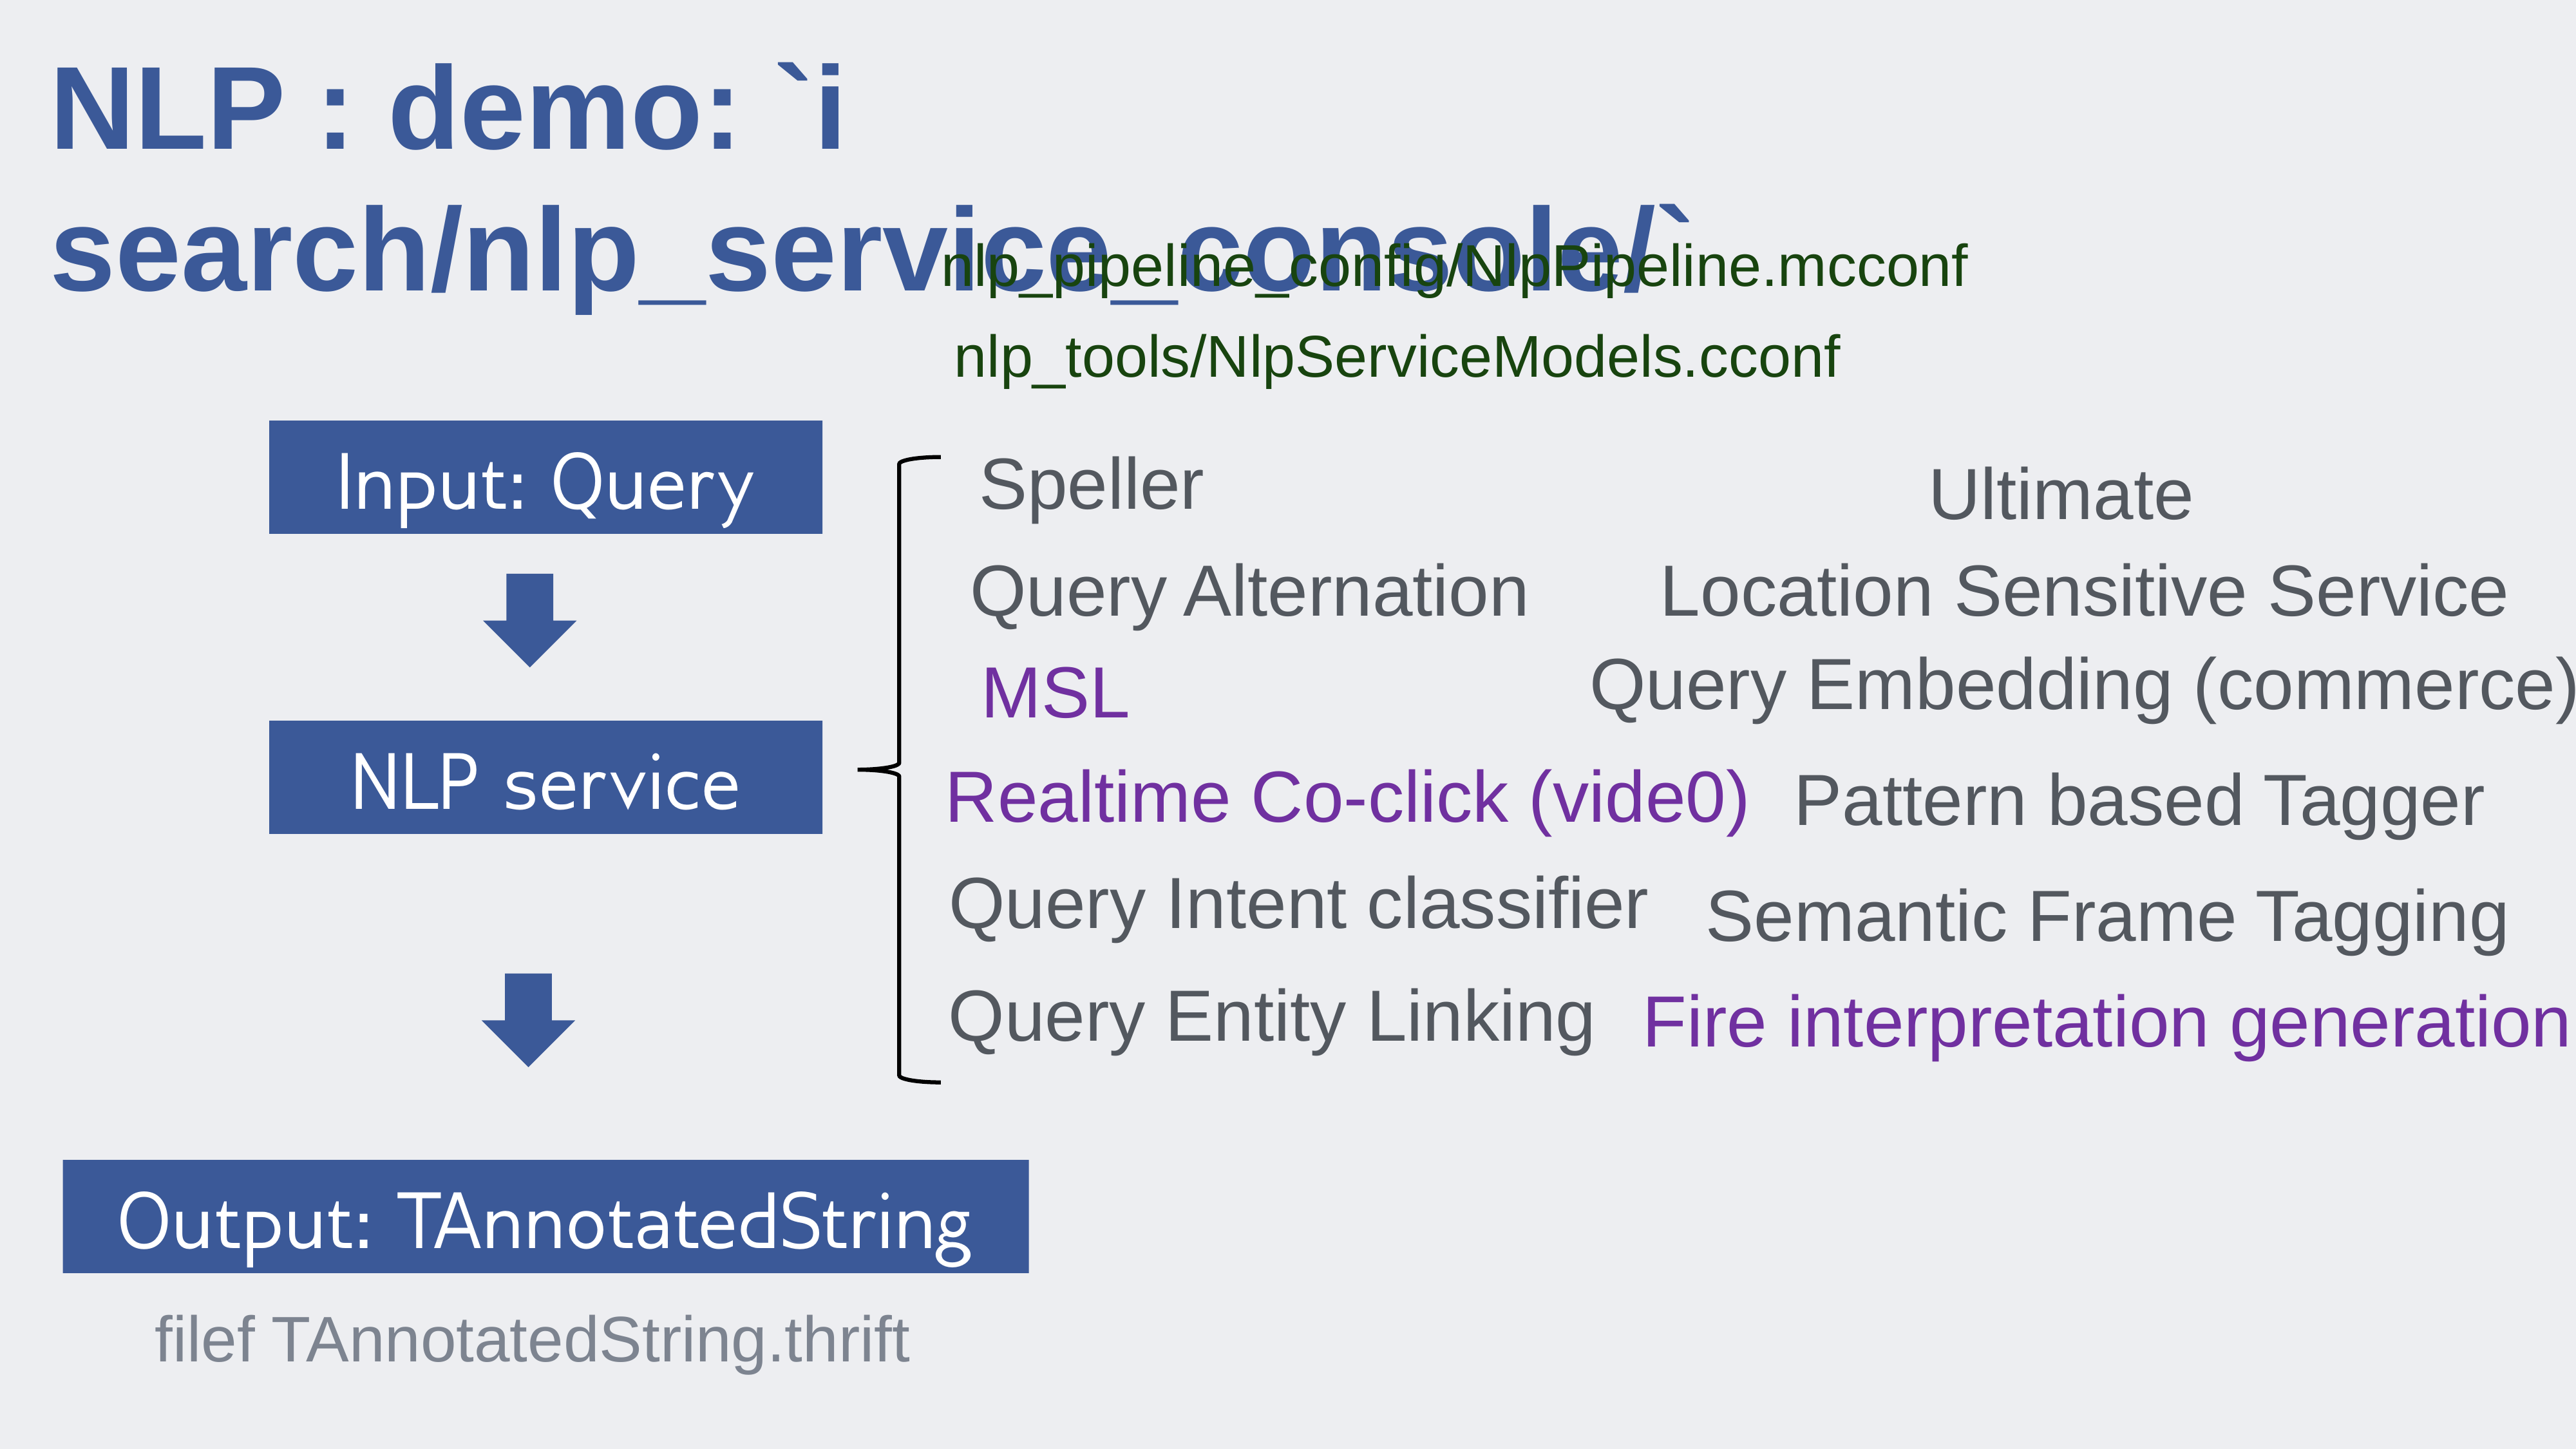

# NLP : demo: `i search/nlp_service_console/`
nlp_pipeline_config/NlpPipeline.mcconf
nlp_tools/NlpServiceModels.cconf
Input: Query
Speller
Ultimate

Query Alternation
Location Sensitive Service

Query Embedding (commerce)
MSL
NLP service
Realtime Co-click (vide0)
Pattern based Tagger
Query Intent classifier
Semantic Frame Tagging
Query Entity Linking
Fire interpretation generation

Output: TAnnotatedString
filef TAnnotatedString.thrift